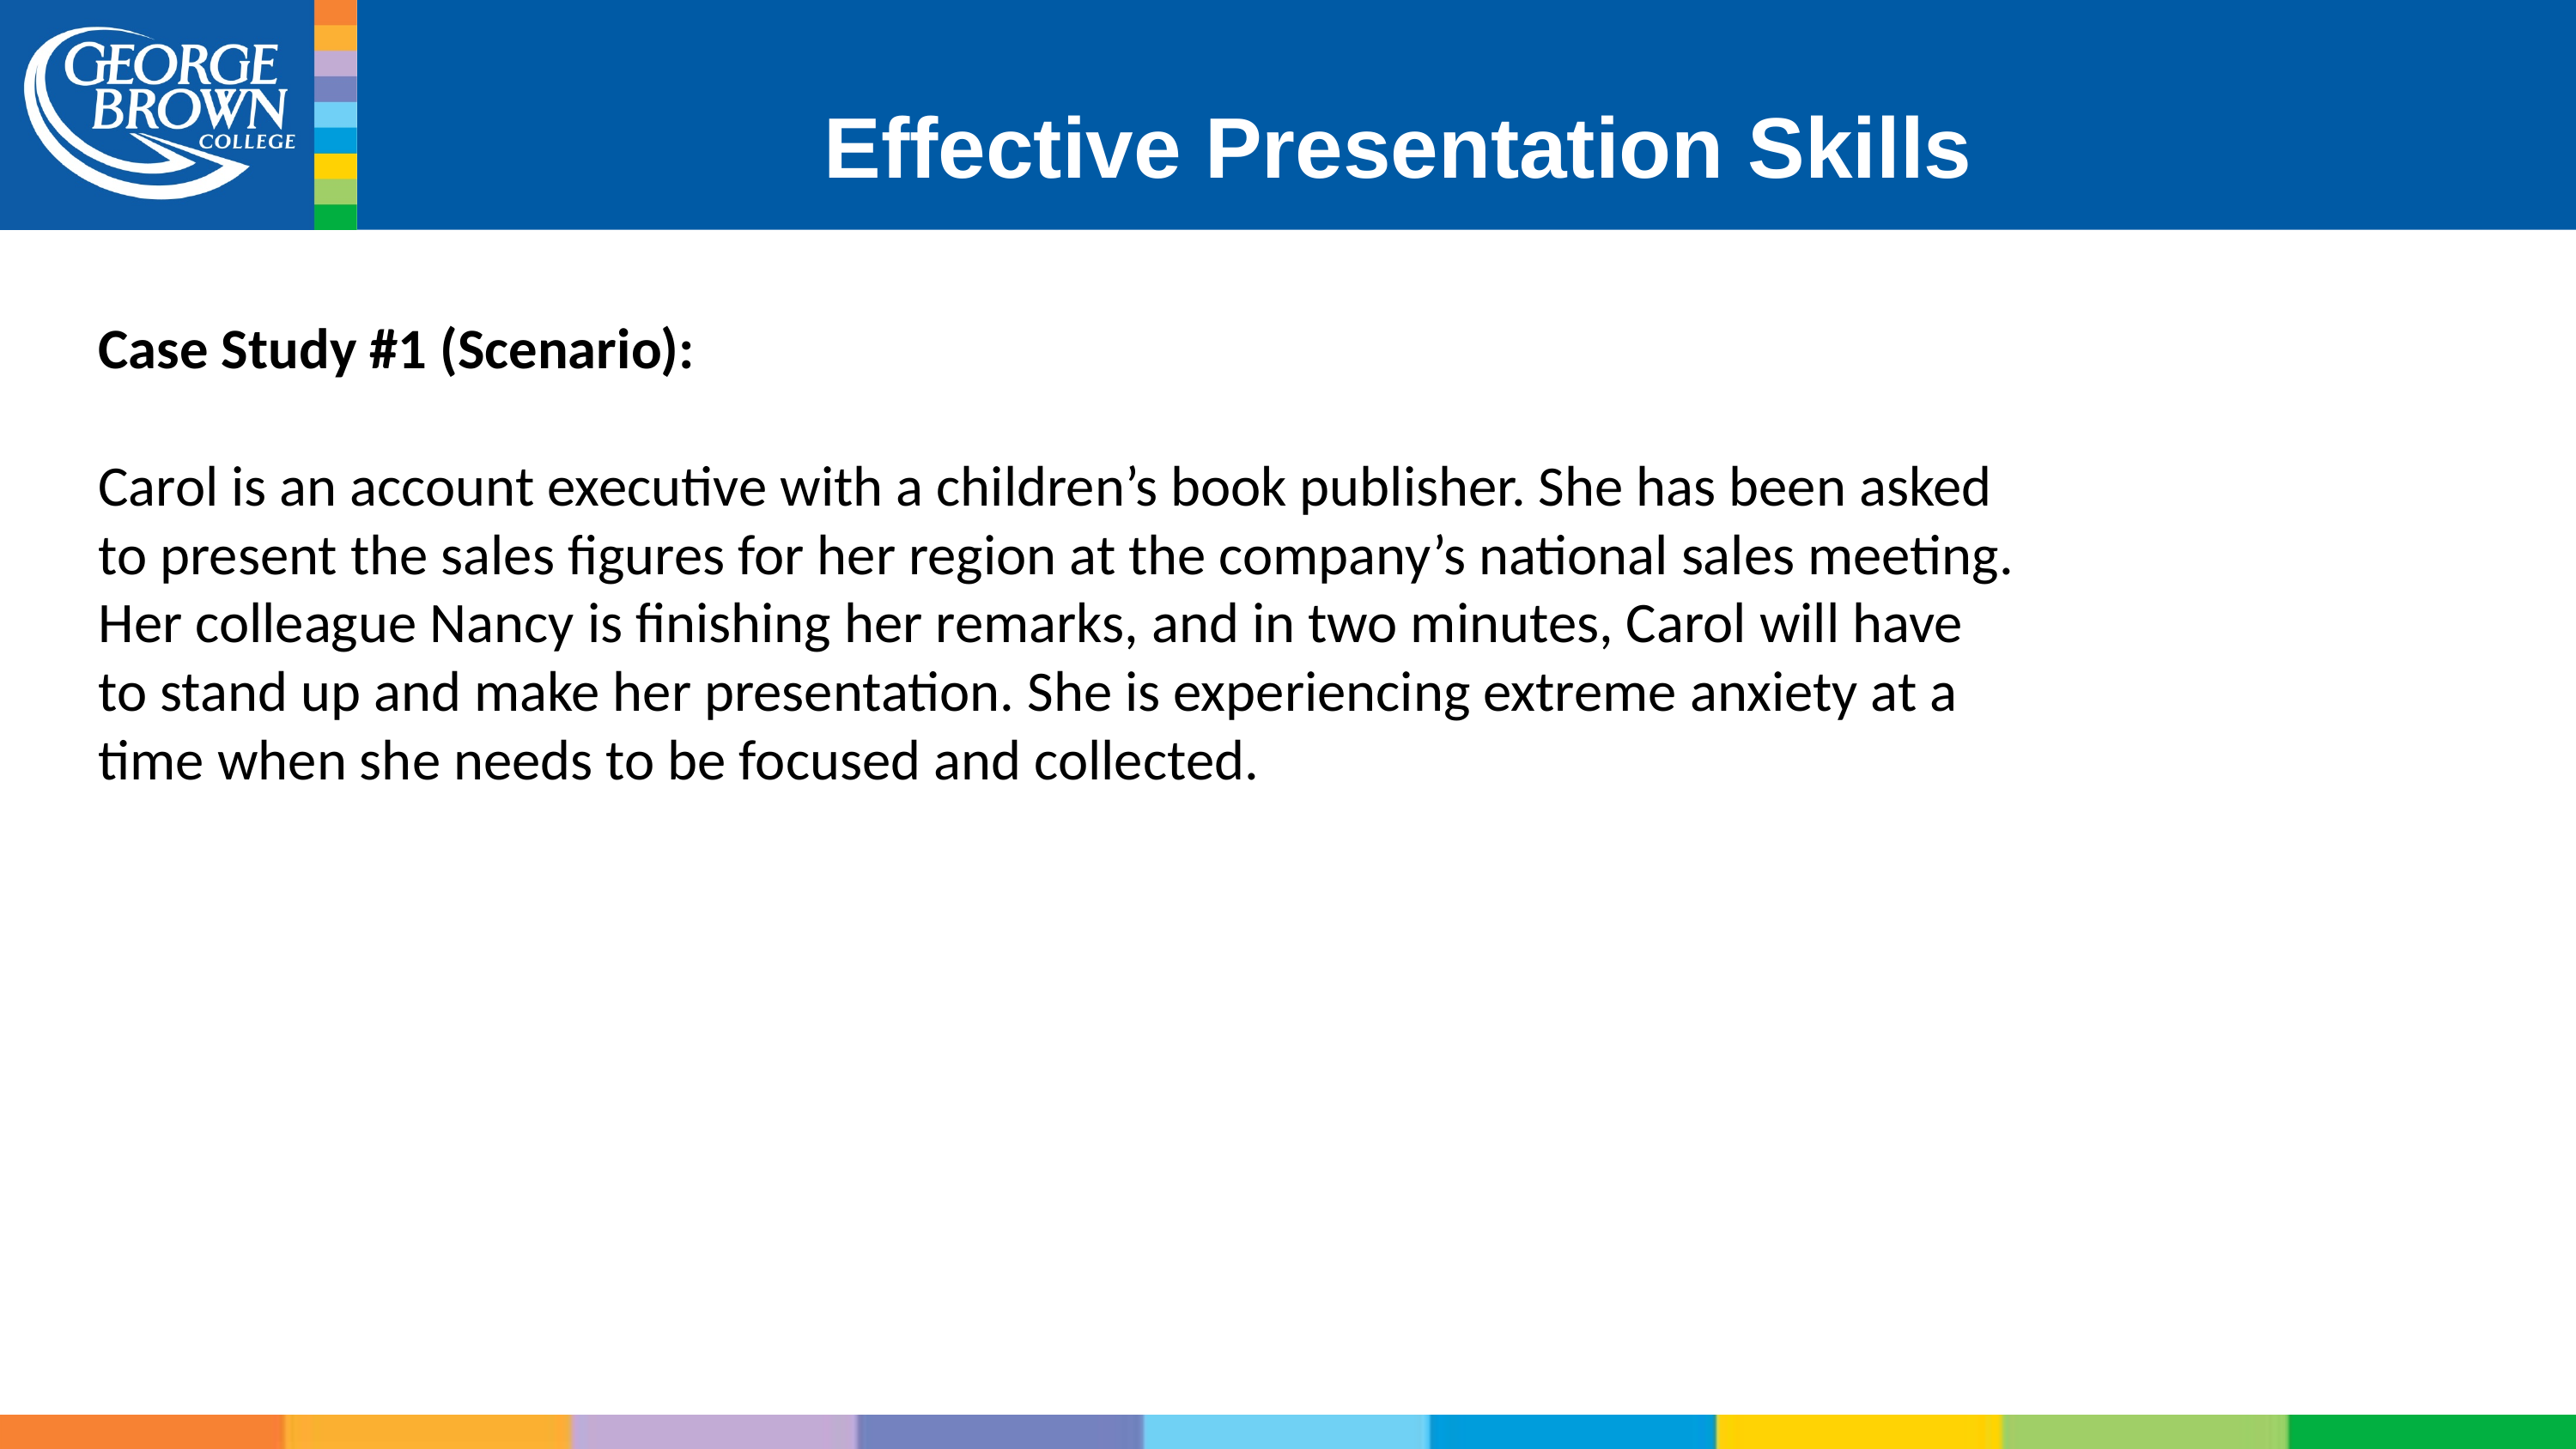

# Effective Presentation Skills

Case Study #1 (Scenario):

Carol is an account executive with a children’s book publisher. She has been asked
to present the sales figures for her region at the company’s national sales meeting.
Her colleague Nancy is finishing her remarks, and in two minutes, Carol will have
to stand up and make her presentation. She is experiencing extreme anxiety at a
time when she needs to be focused and collected.